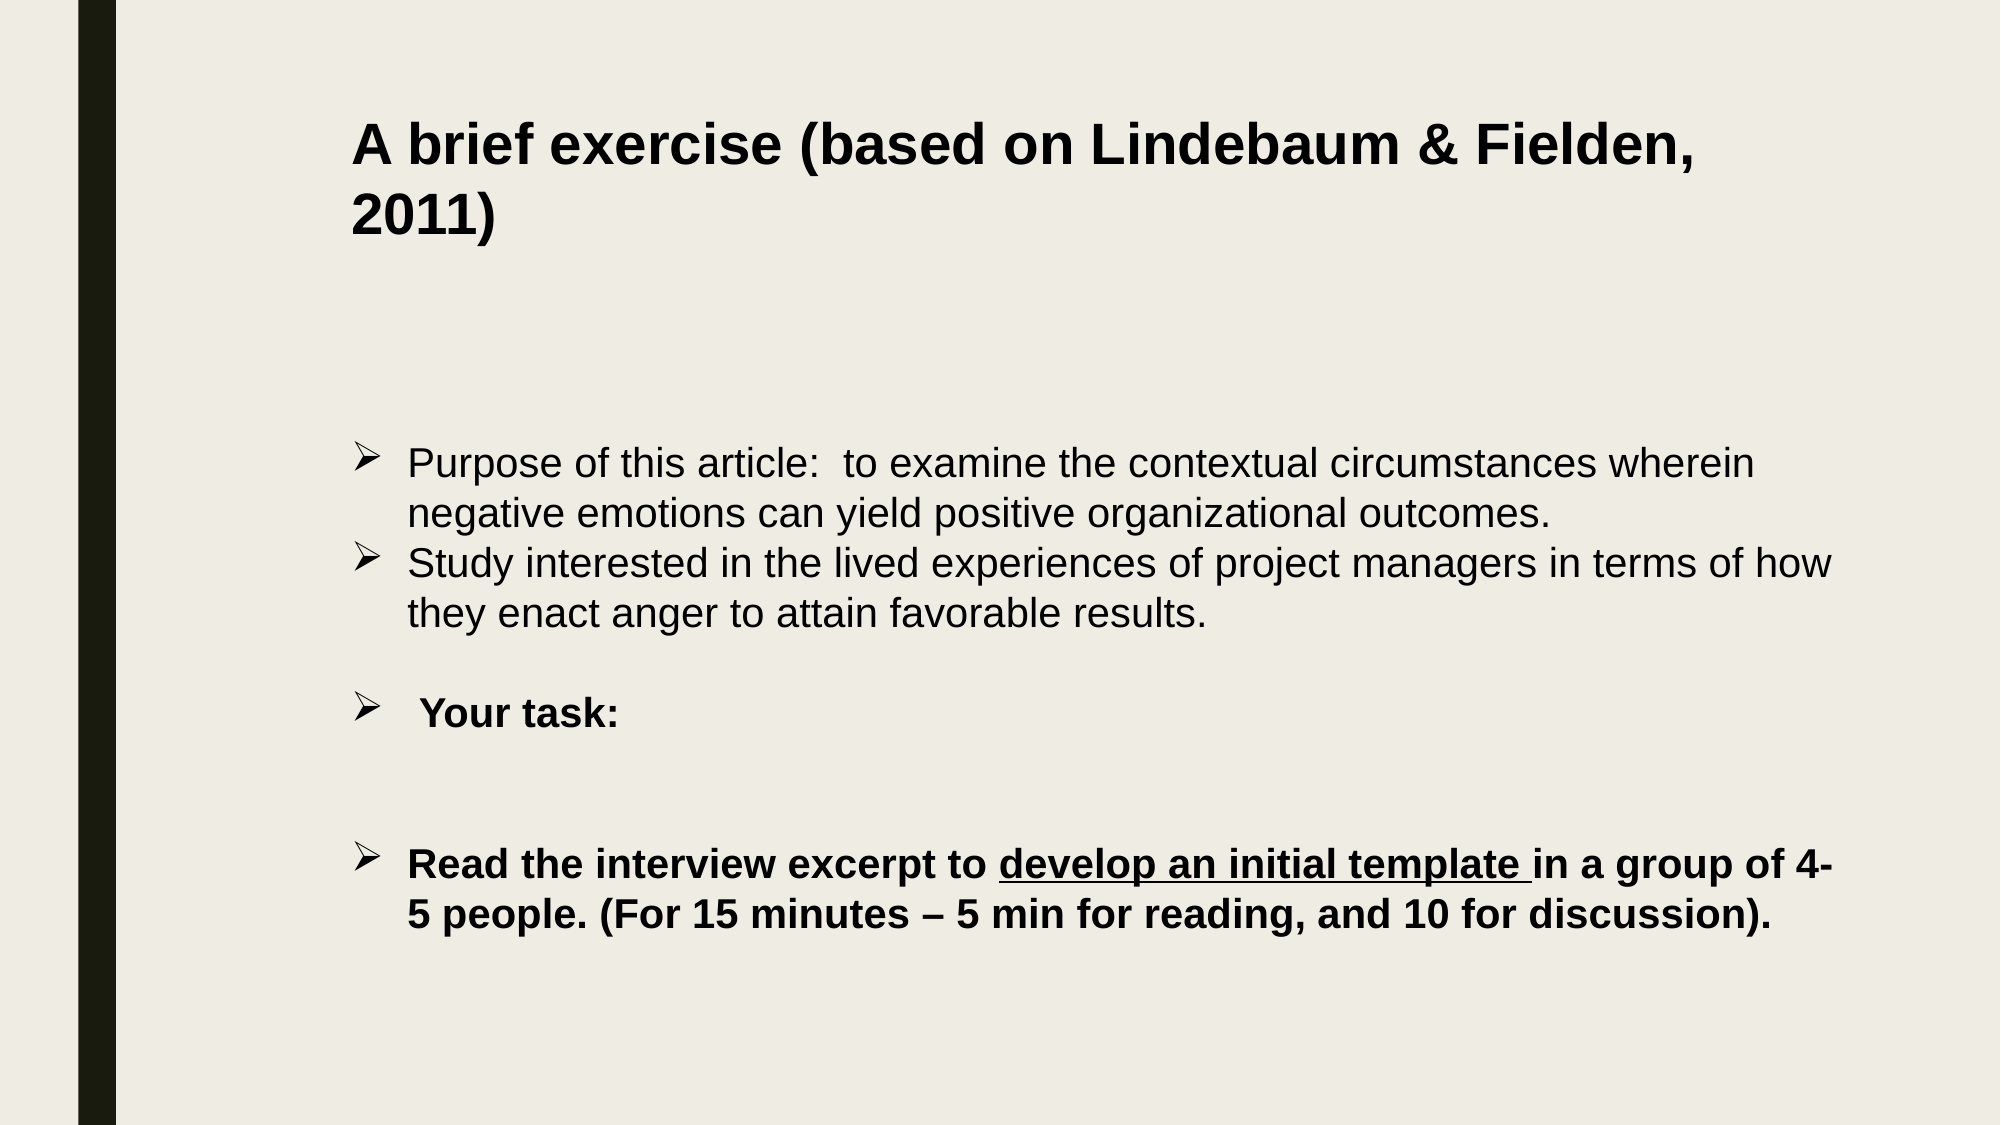

A brief exercise (based on Lindebaum & Fielden, 2011)

Purpose of this article:  to examine the contextual circumstances wherein negative emotions can yield positive organizational outcomes.
Study interested in the lived experiences of project managers in terms of how they enact anger to attain favorable results.

 Your task:

Read the interview excerpt to develop an initial template in a group of 4-5 people. (For 15 minutes – 5 min for reading, and 10 for discussion).